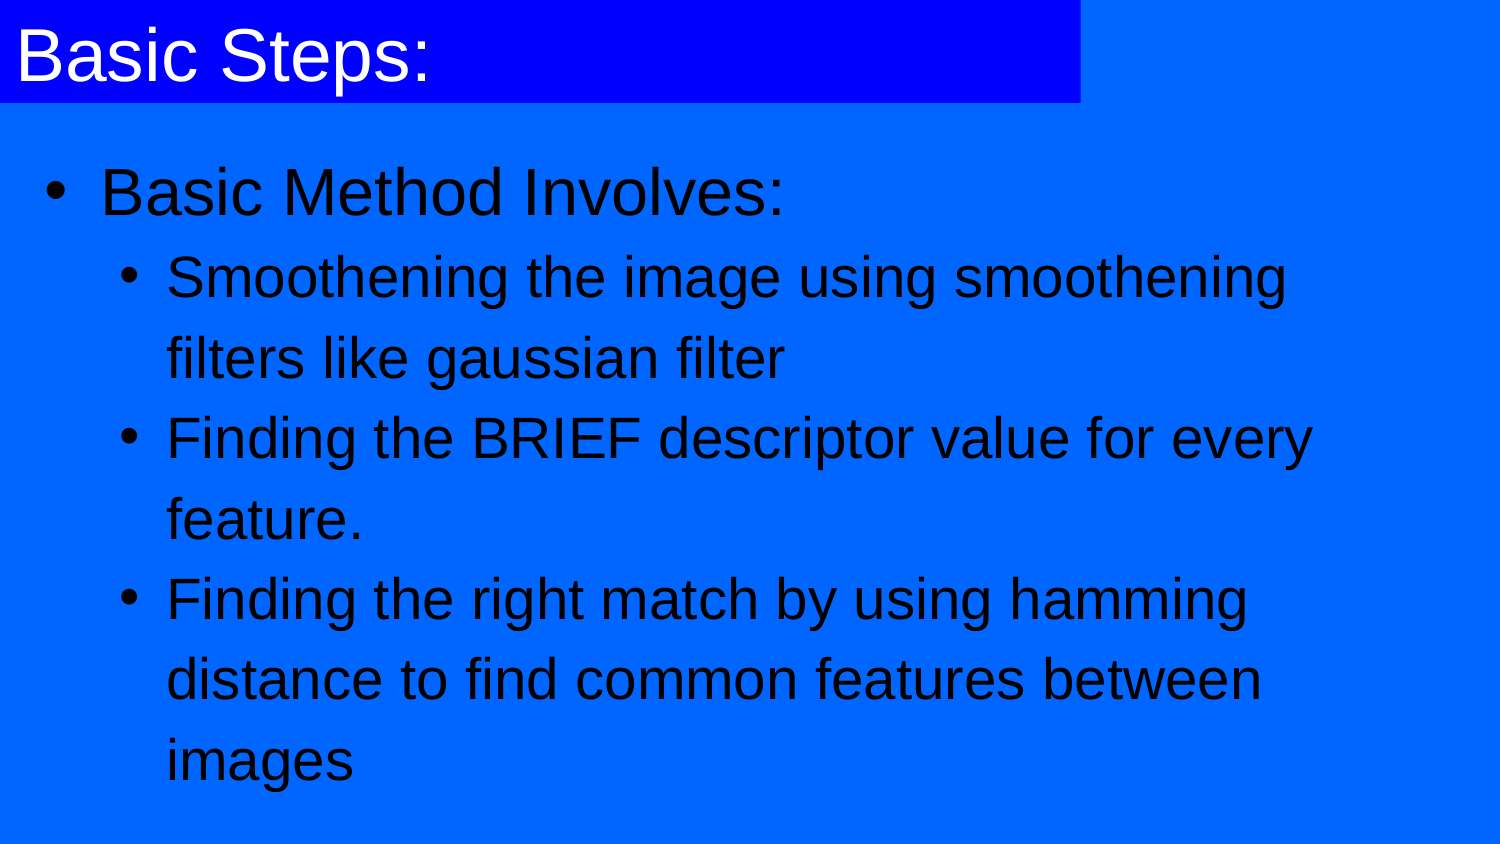

# Basic Steps:
Basic Method Involves:
Smoothening the image using smoothening filters like gaussian filter
Finding the BRIEF descriptor value for every feature.
Finding the right match by using hamming distance to find common features between images